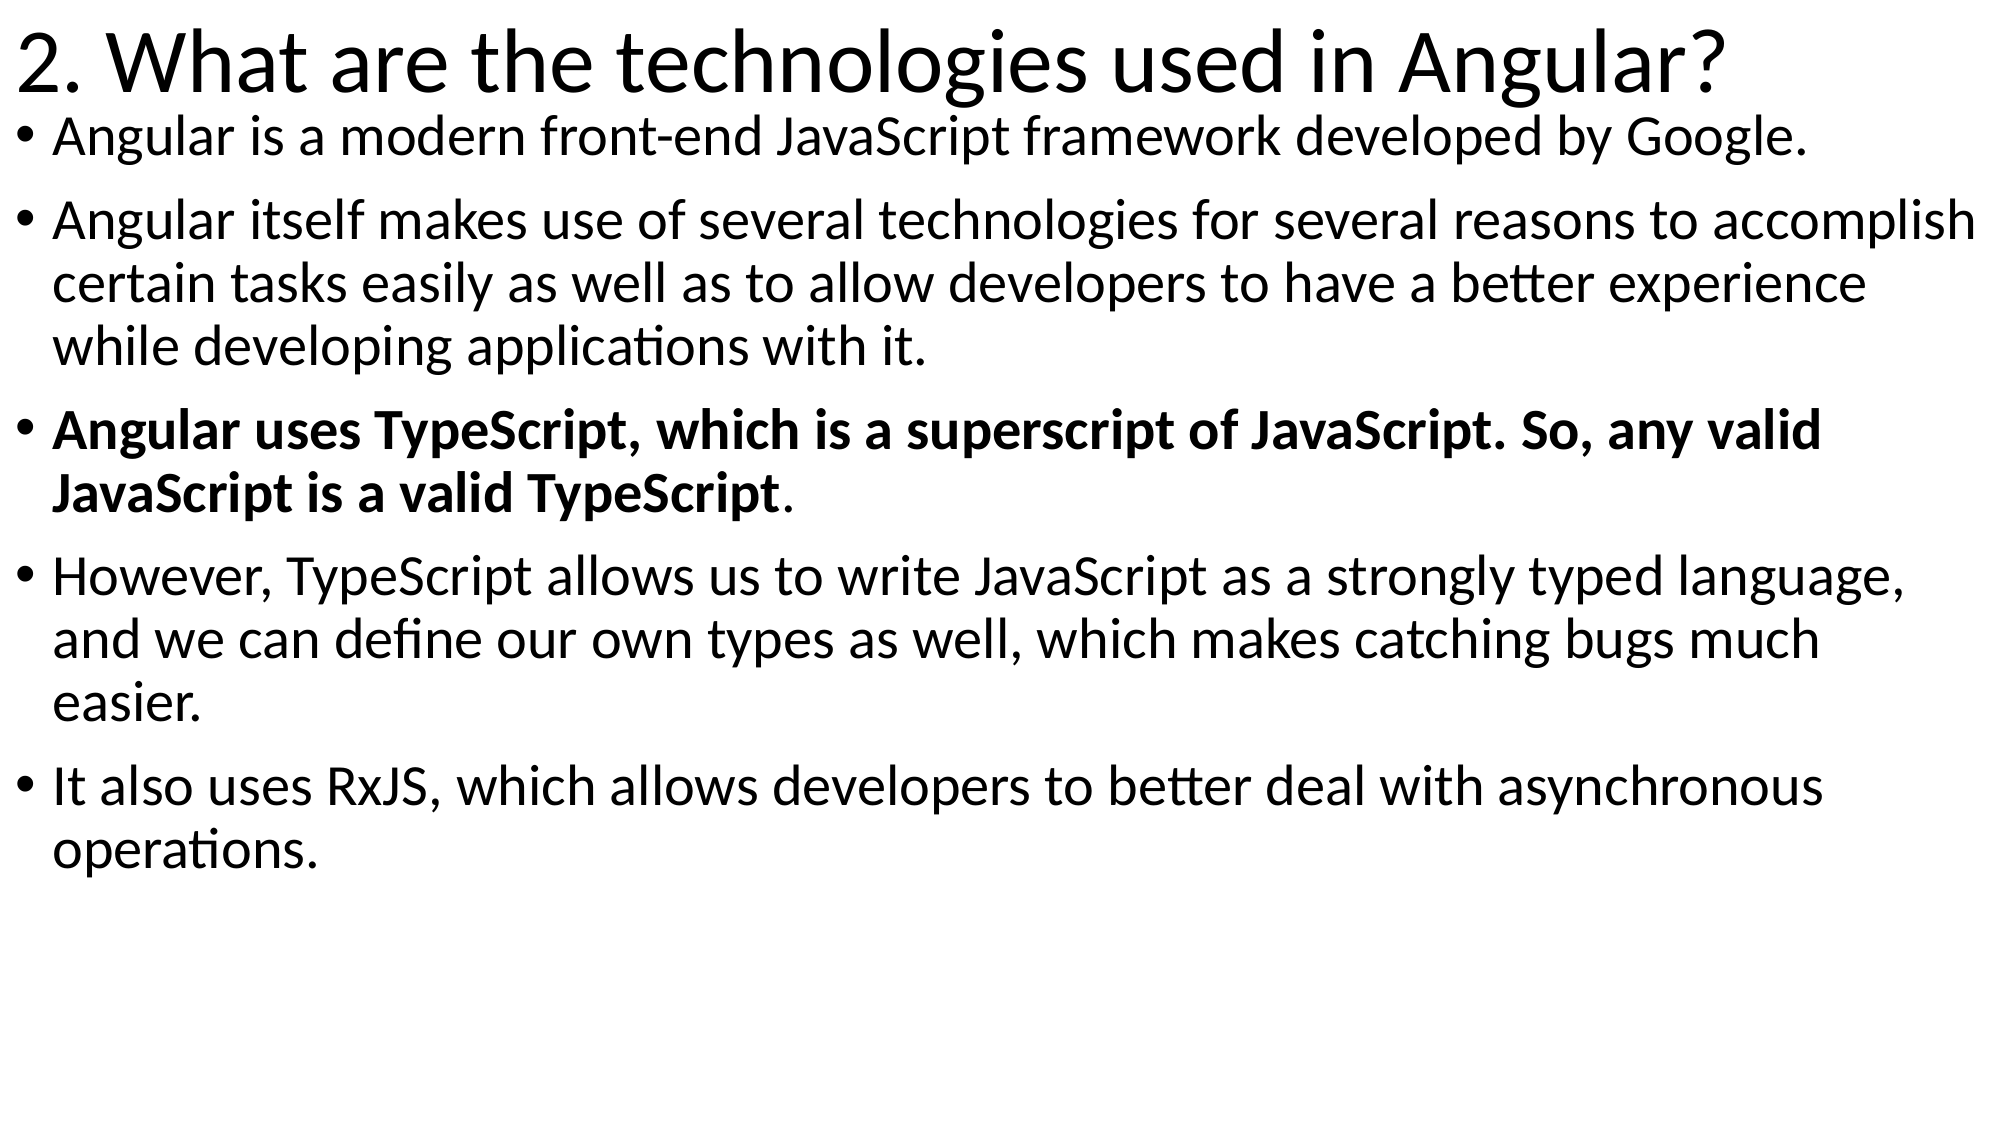

# 2. What are the technologies used in Angular?
Angular is a modern front-end JavaScript framework developed by Google.
Angular itself makes use of several technologies for several reasons to accomplish certain tasks easily as well as to allow developers to have a better experience while developing applications with it.
Angular uses TypeScript, which is a superscript of JavaScript. So, any valid JavaScript is a valid TypeScript.
However, TypeScript allows us to write JavaScript as a strongly typed language, and we can define our own types as well, which makes catching bugs much easier.
It also uses RxJS, which allows developers to better deal with asynchronous operations.